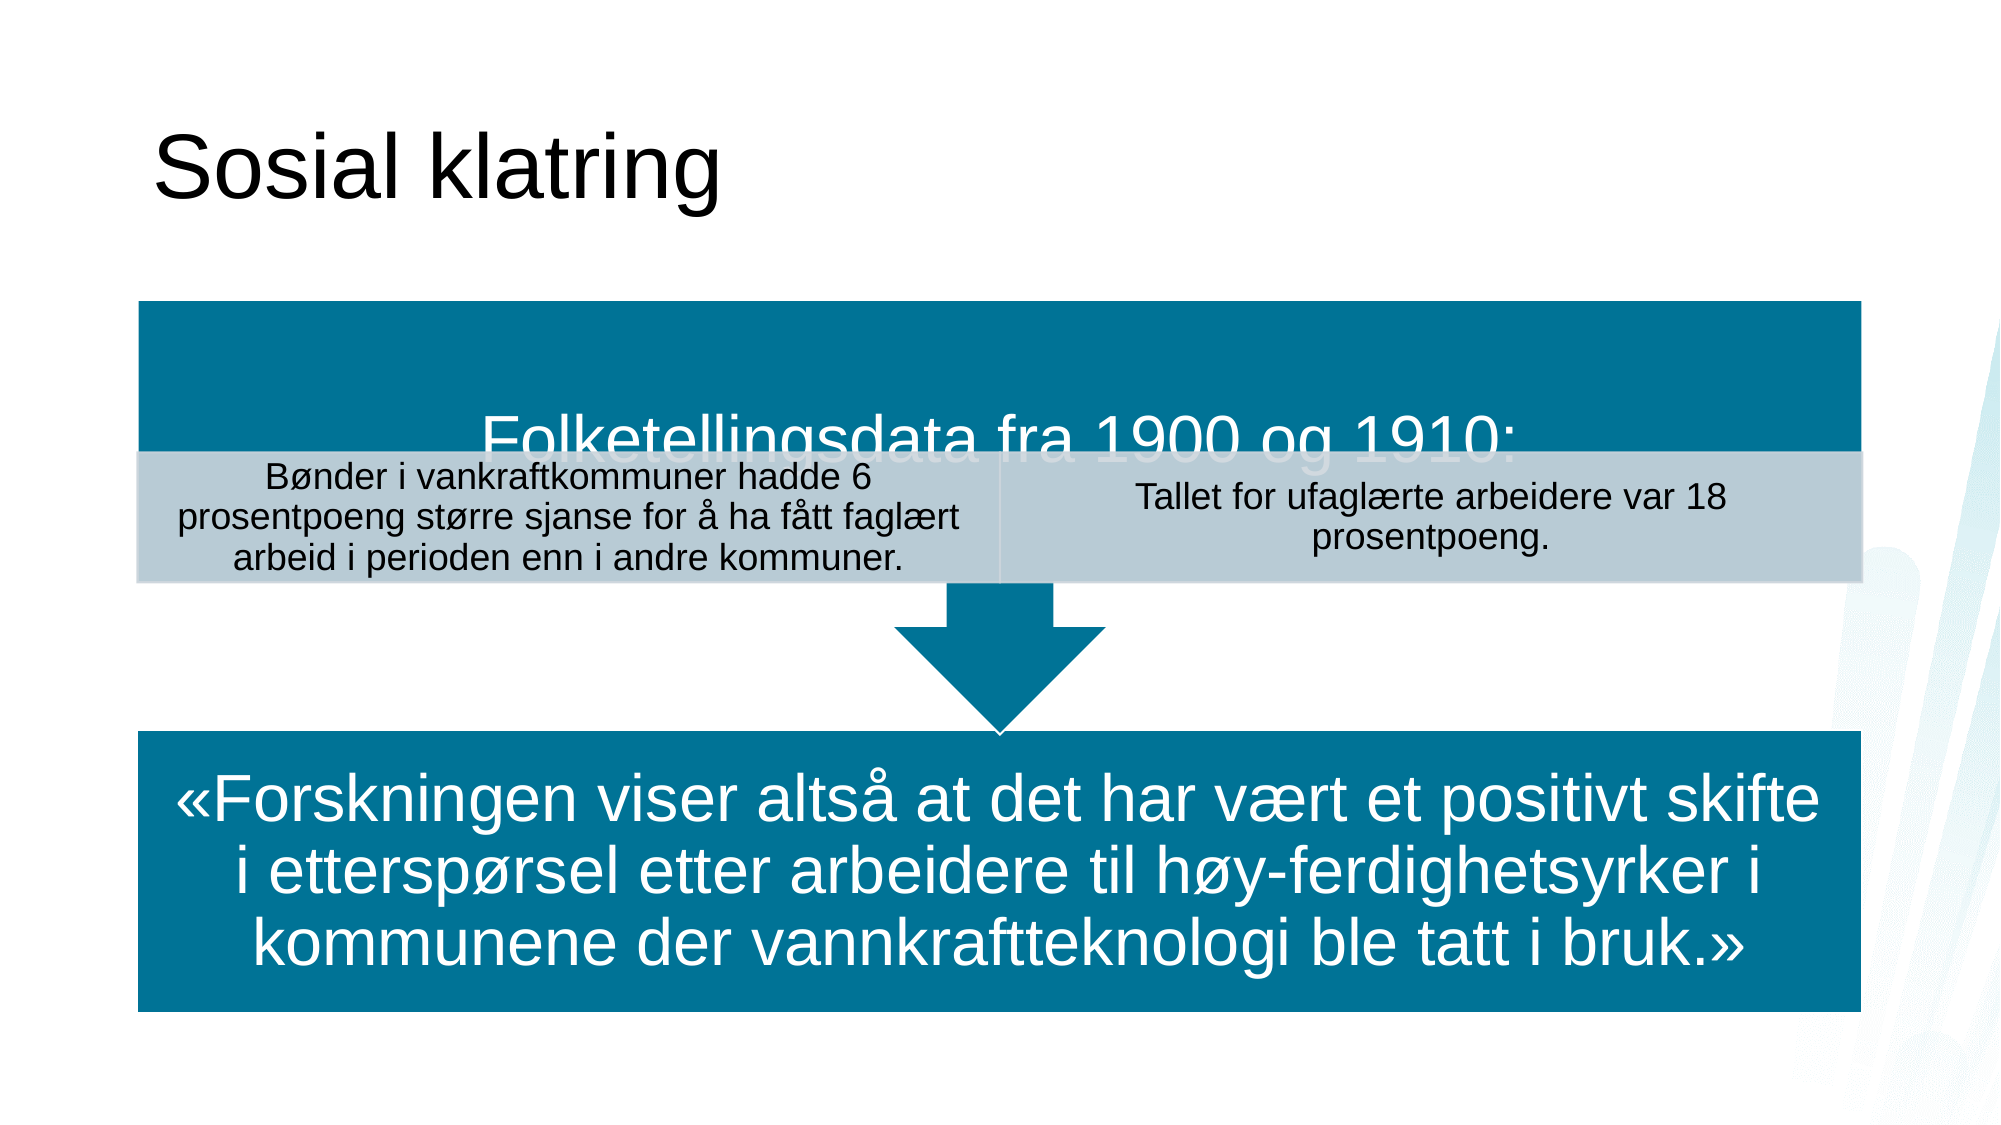

# Sosial klatring
«Forskningen viser altså at det har vært et positivt skifte i etterspørsel etter arbeidere til høy-ferdighetsyrker i kommunene der vannkraftteknologi ble tatt i bruk.»
Folketellingsdata fra 1900 og 1910:
Bønder i vankraftkommuner hadde 6 prosentpoeng større sjanse for å ha fått faglært arbeid i perioden enn i andre kommuner.
Tallet for ufaglærte arbeidere var 18 prosentpoeng.